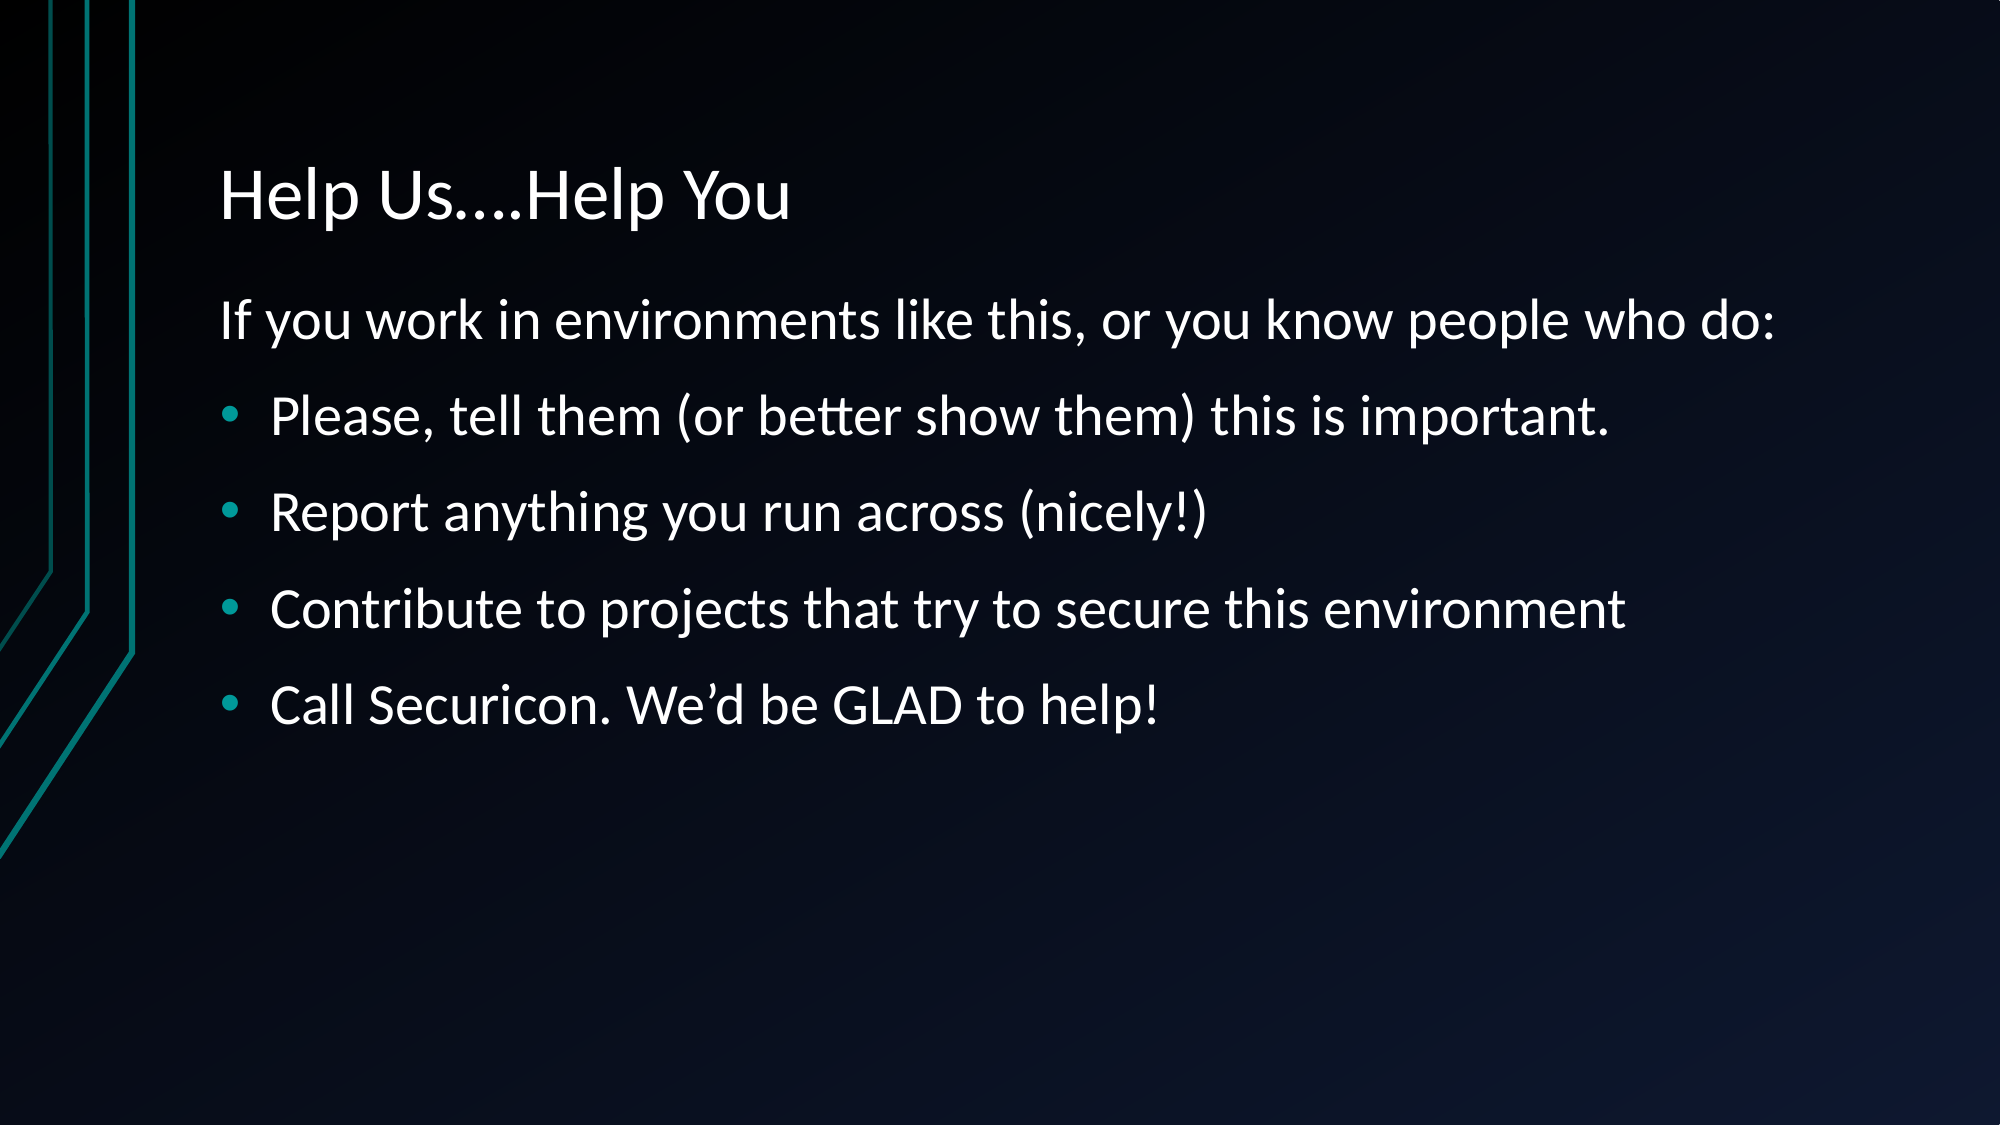

# Help Us….Help You
If you work in environments like this, or you know people who do:
Please, tell them (or better show them) this is important.
Report anything you run across (nicely!)
Contribute to projects that try to secure this environment
Call Securicon. We’d be GLAD to help!